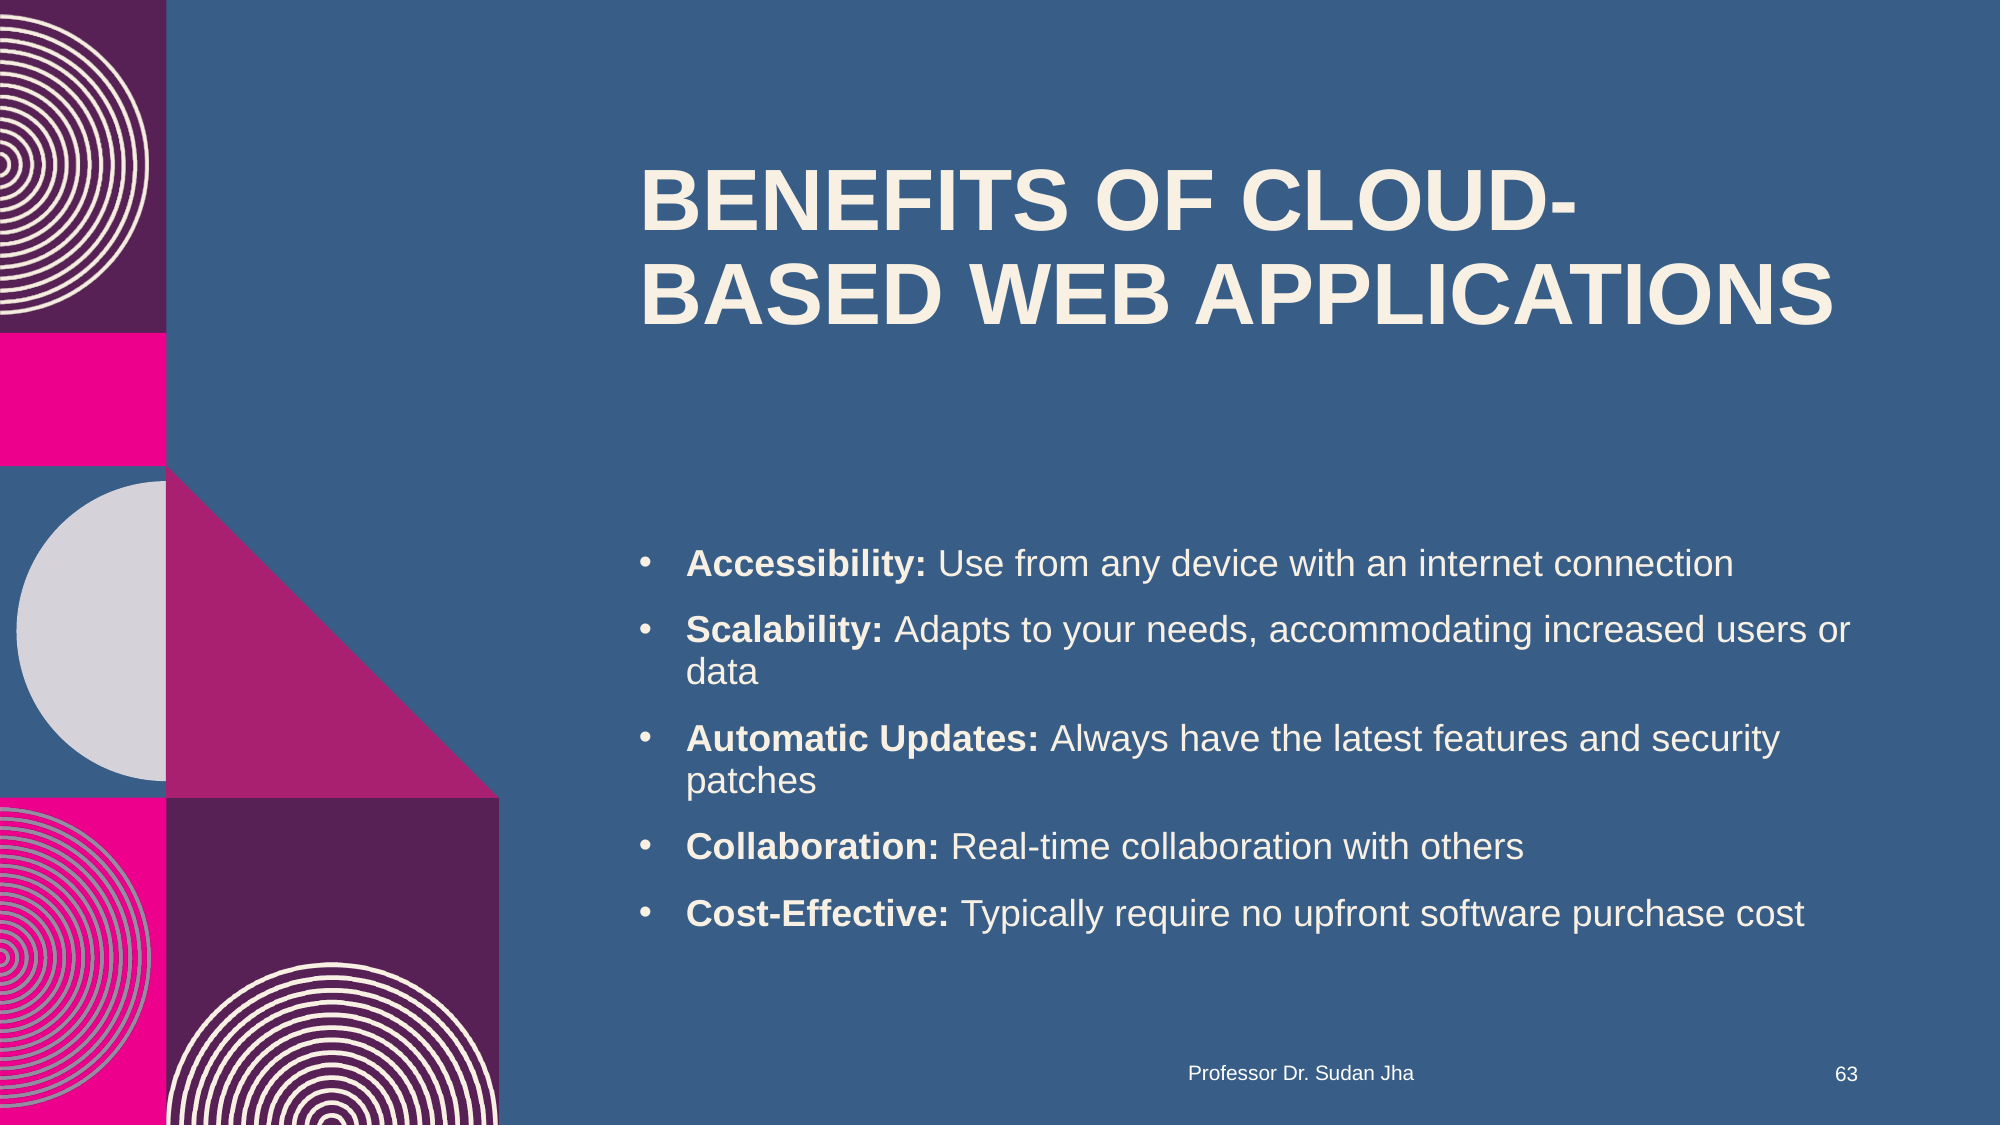

# Benefits of Cloud-Based Web Applications
Accessibility: Use from any device with an internet connection
Scalability: Adapts to your needs, accommodating increased users or data
Automatic Updates: Always have the latest features and security patches
Collaboration: Real-time collaboration with others
Cost-Effective: Typically require no upfront software purchase cost
Professor Dr. Sudan Jha
63